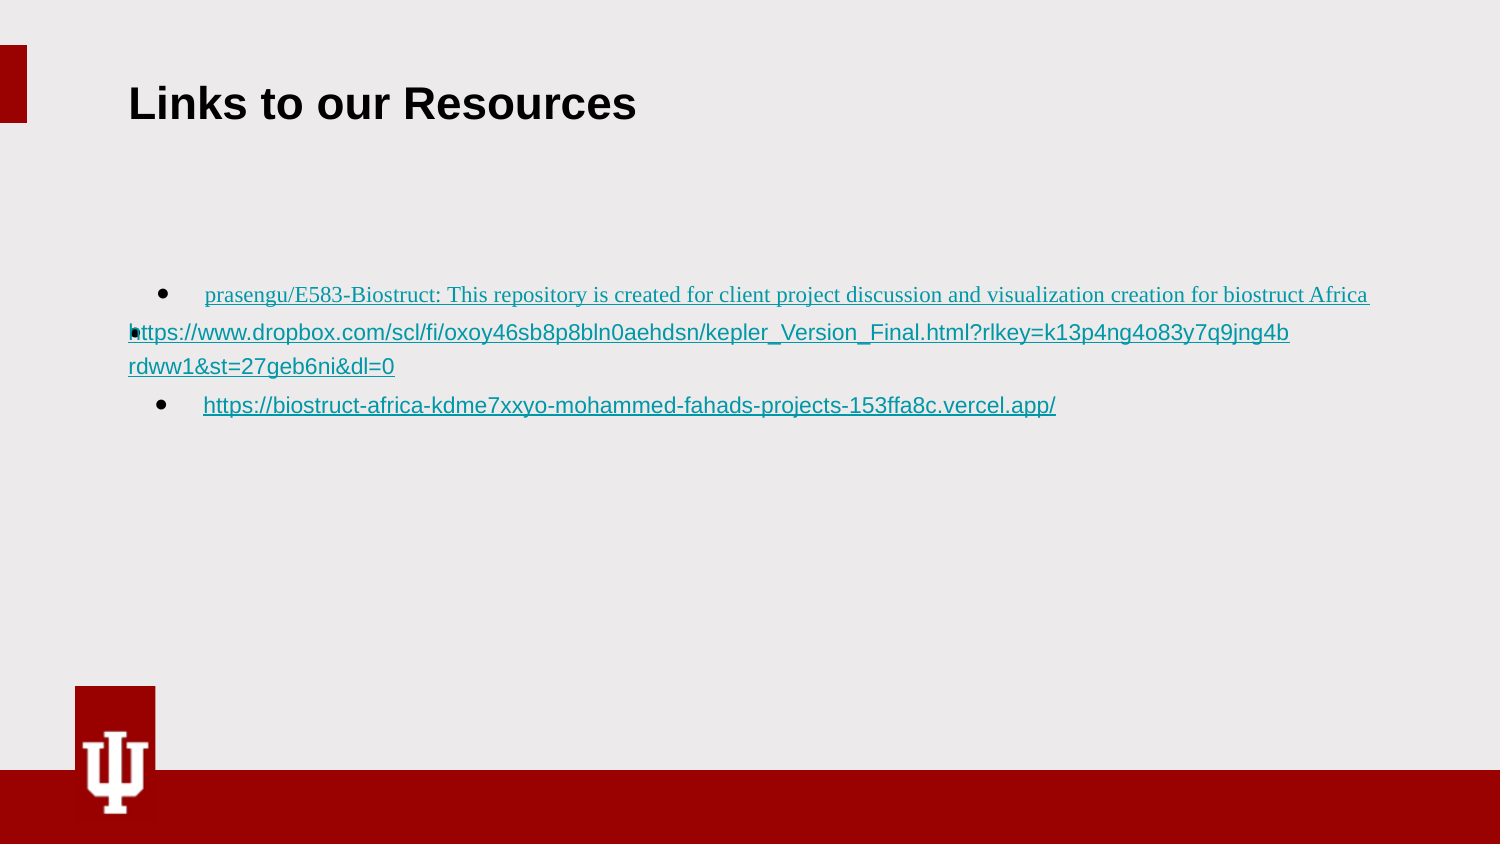

Links to our Resources

prasengu/E583-Biostruct: This repository is created for client project discussion and visualization creation for biostruct Africa
https://www.dropbox.com/scl/fi/oxoy46sb8p8bln0aehdsn/kepler_Version_Final.html?rlkey=k13p4ng4o83y7q9jng4brdww1&st=27geb6ni&dl=0
https://biostruct-africa-kdme7xxyo-mohammed-fahads-projects-153ffa8c.vercel.app/